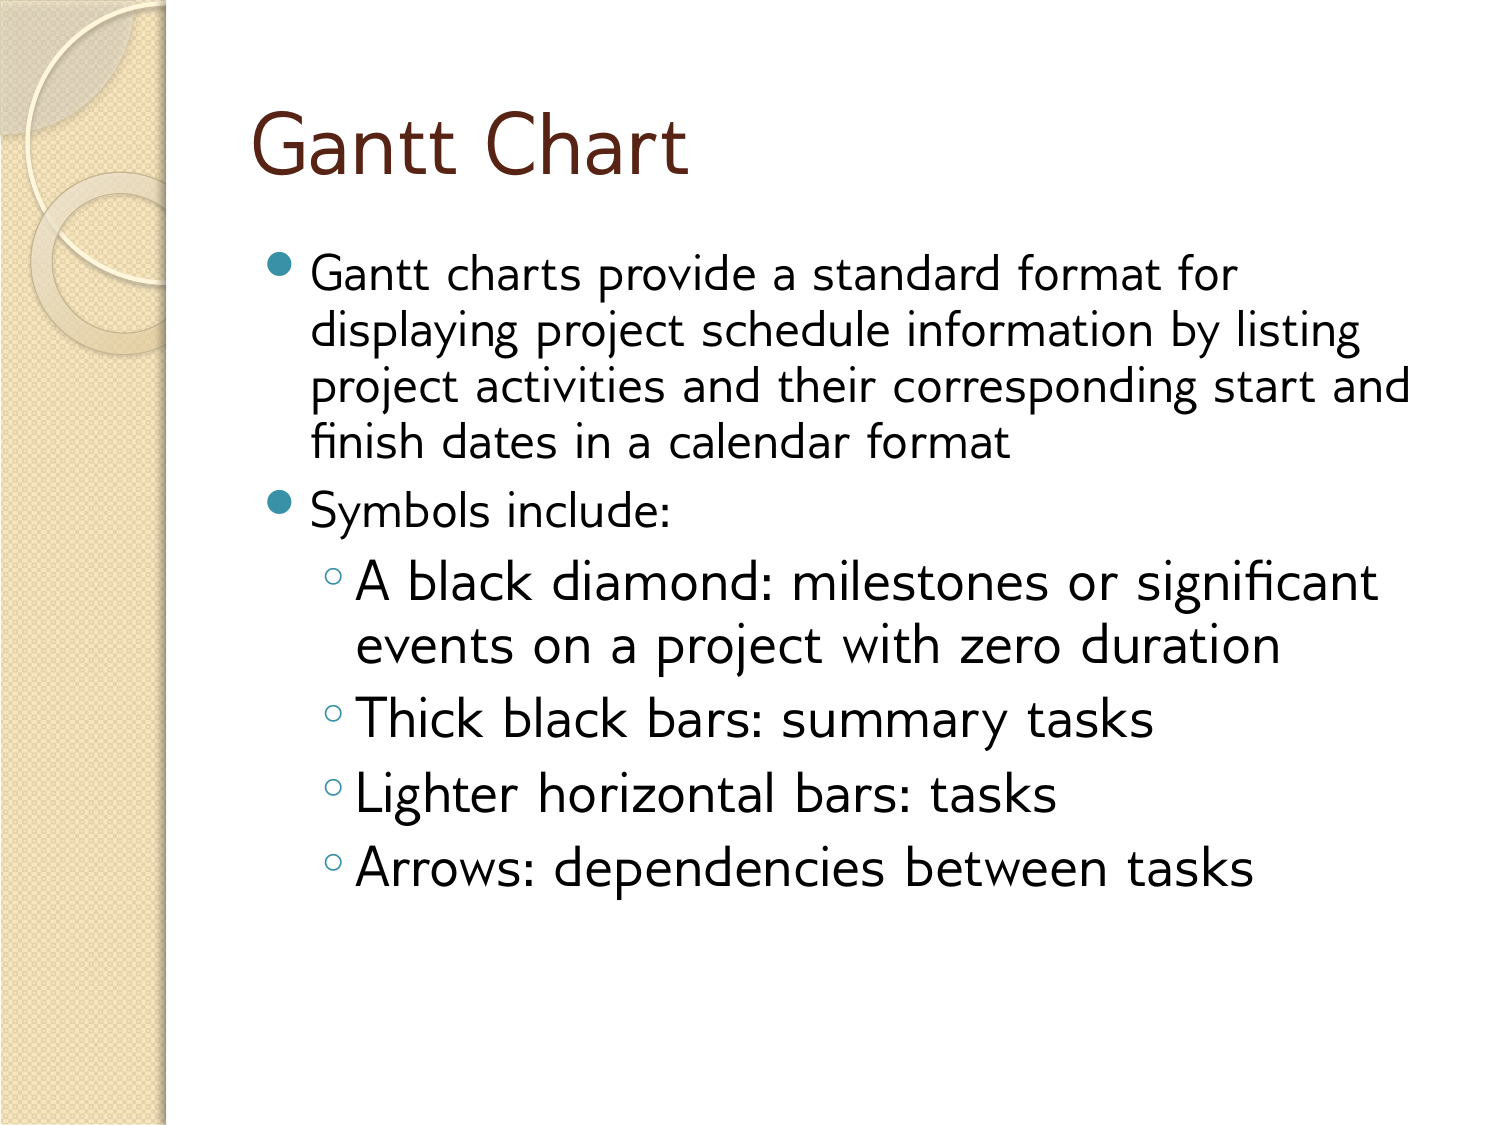

# Gantt Chart
Gantt charts provide a standard format for displaying project schedule information by listing project activities and their corresponding start and finish dates in a calendar format
Symbols include:
A black diamond: milestones or significant events on a project with zero duration
Thick black bars: summary tasks
Lighter horizontal bars: tasks
Arrows: dependencies between tasks